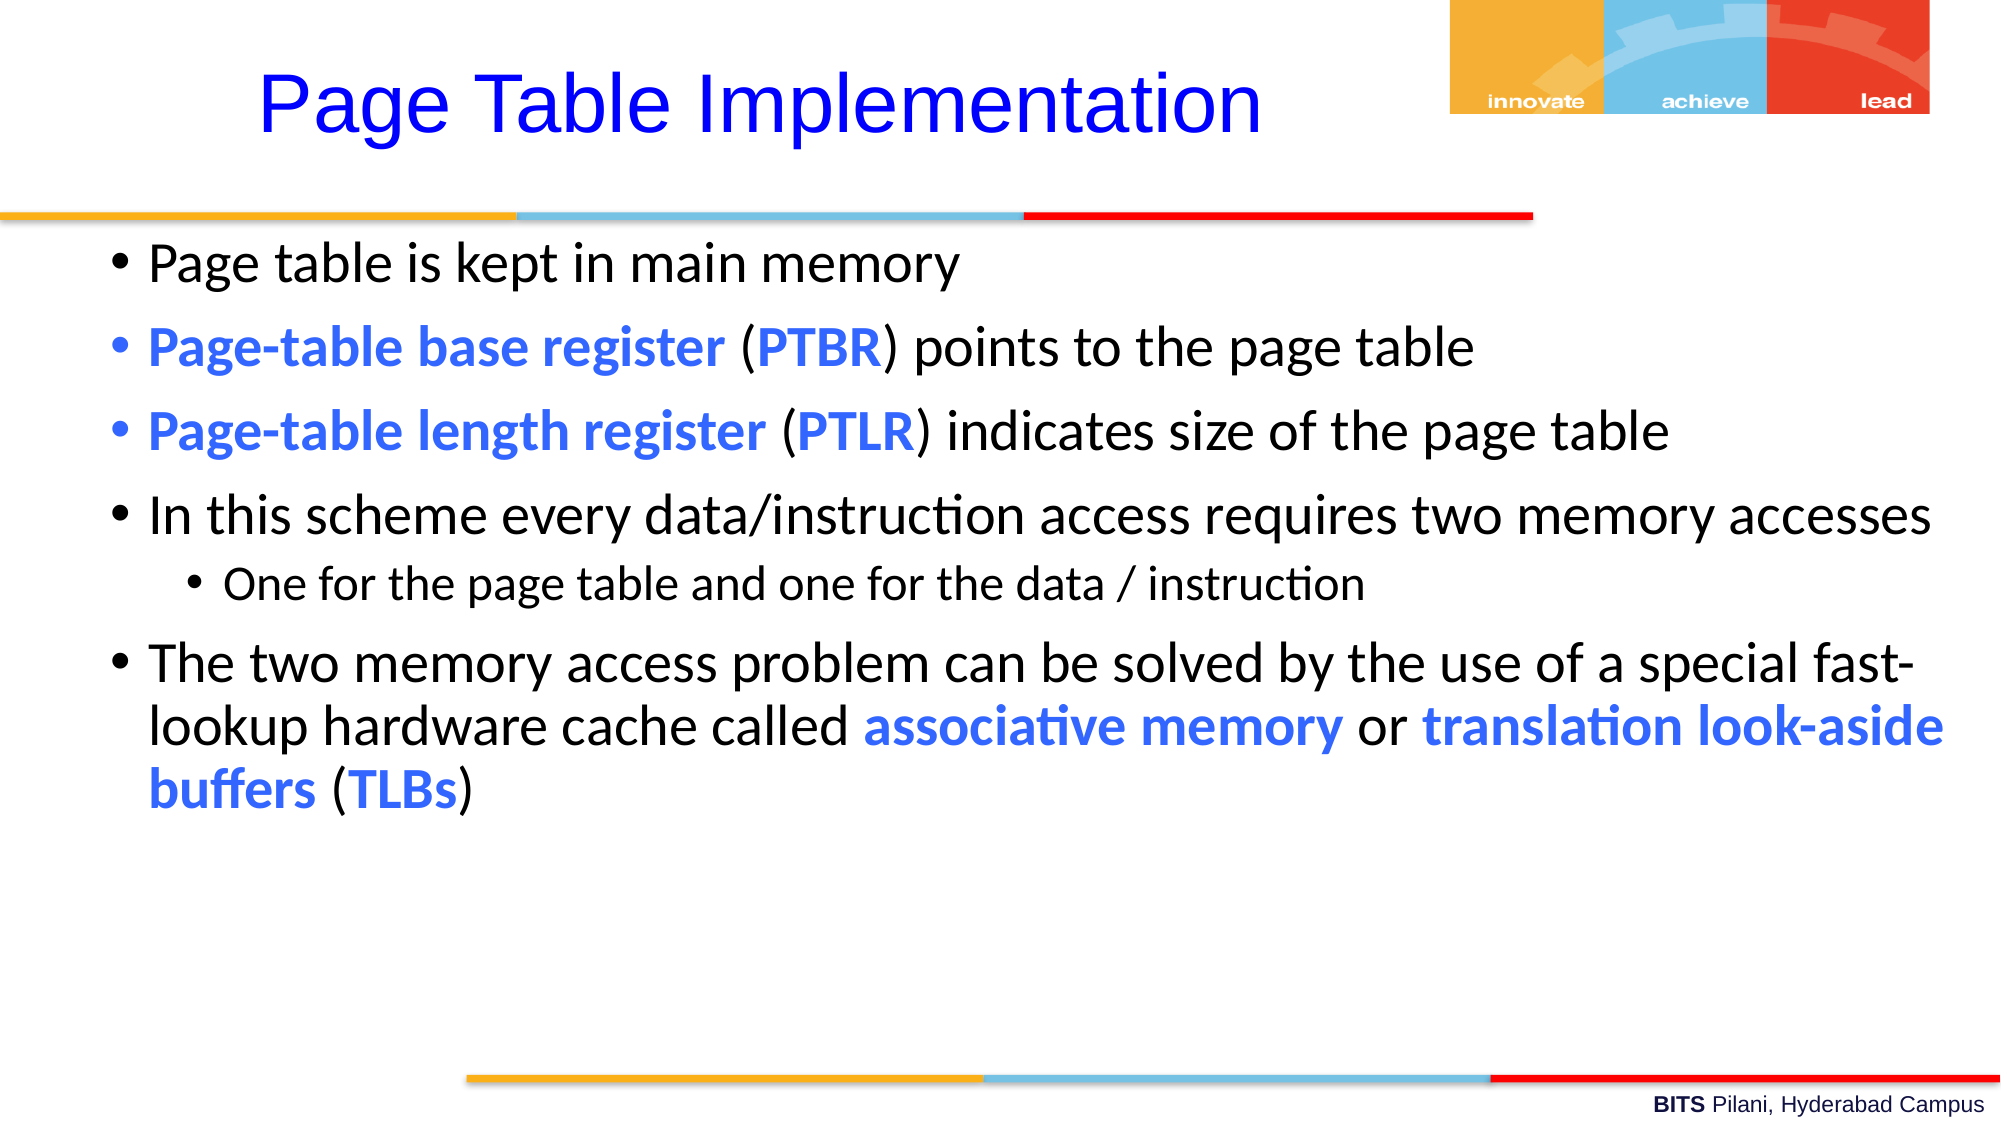

Page Table Implementation
Page table is kept in main memory
Page-table base register (PTBR) points to the page table
Page-table length register (PTLR) indicates size of the page table
In this scheme every data/instruction access requires two memory accesses
One for the page table and one for the data / instruction
The two memory access problem can be solved by the use of a special fast-lookup hardware cache called associative memory or translation look-aside buffers (TLBs)